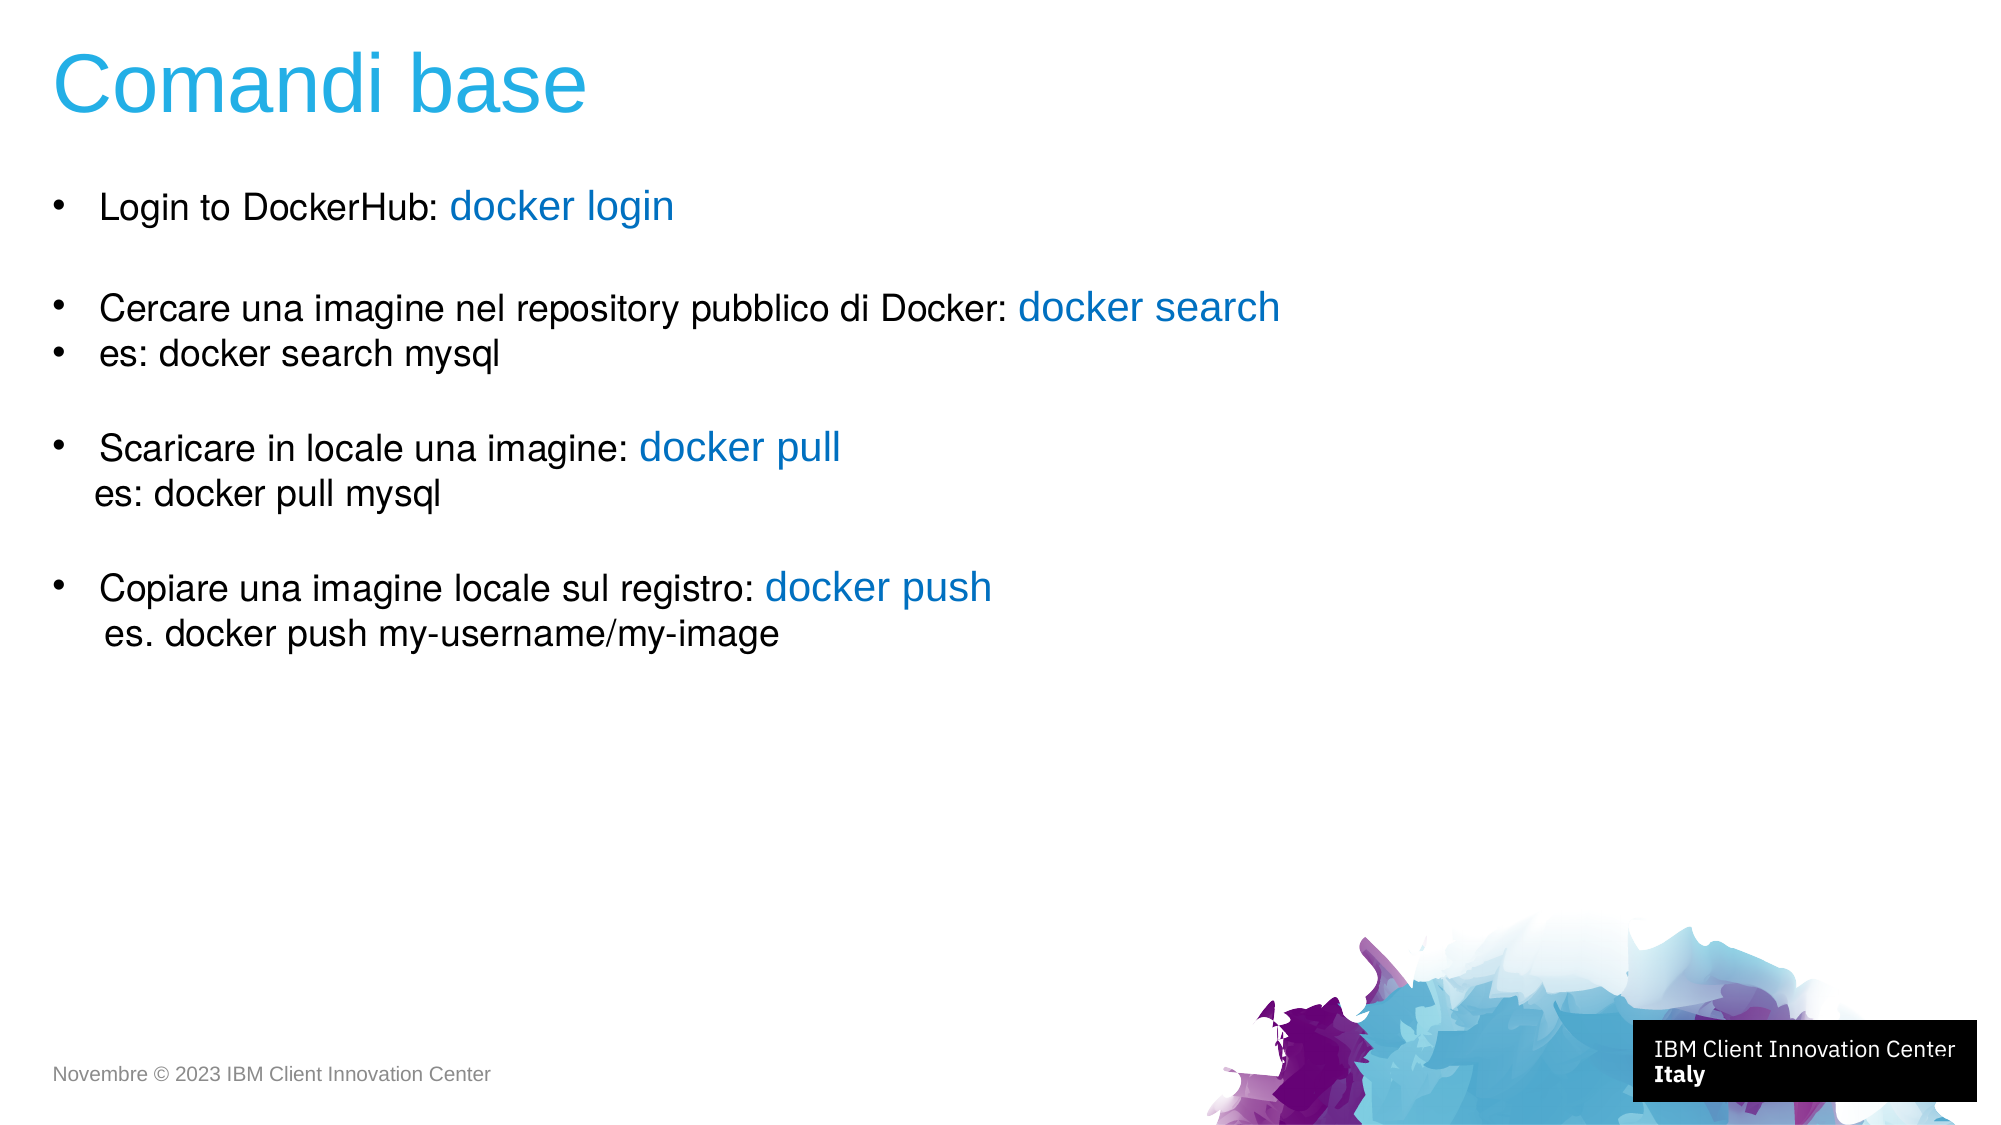

# Comandi base
Login to DockerHub: docker login

Cercare una imagine nel repository pubblico di Docker: docker search
es: docker search mysql

Scaricare in locale una imagine: docker pull
    es: docker pull mysql

Copiare una imagine locale sul registro: docker push
     es. docker push my-username/my-image

12
Novembre © 2023 IBM Client Innovation Center